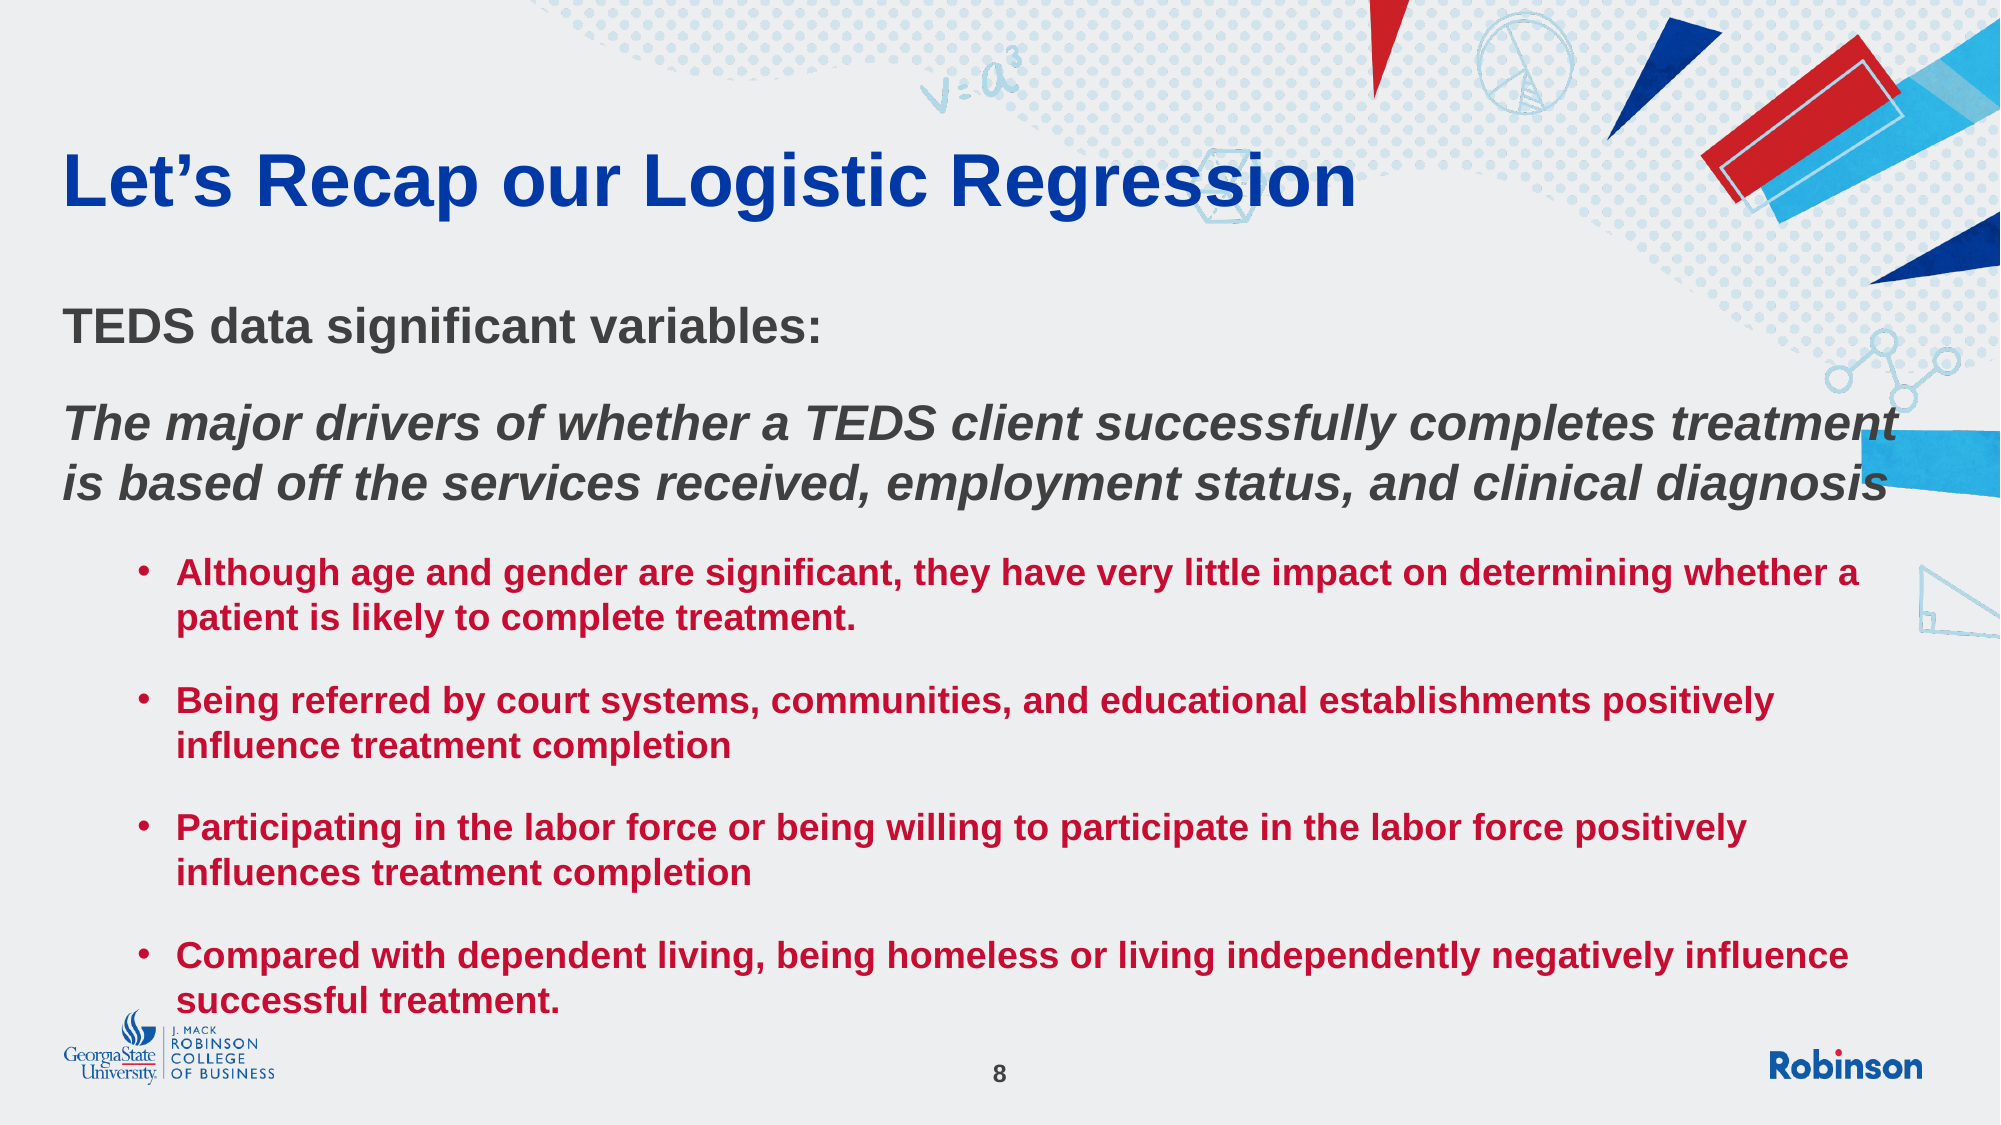

# Let’s Recap our Logistic Regression
TEDS data significant variables:
The major drivers of whether a TEDS client successfully completes treatment is based off the services received, employment status, and clinical diagnosis
Although age and gender are significant, they have very little impact on determining whether a patient is likely to complete treatment.
Being referred by court systems, communities, and educational establishments positively influence treatment completion
Participating in the labor force or being willing to participate in the labor force positively influences treatment completion
Compared with dependent living, being homeless or living independently negatively influence successful treatment.
8